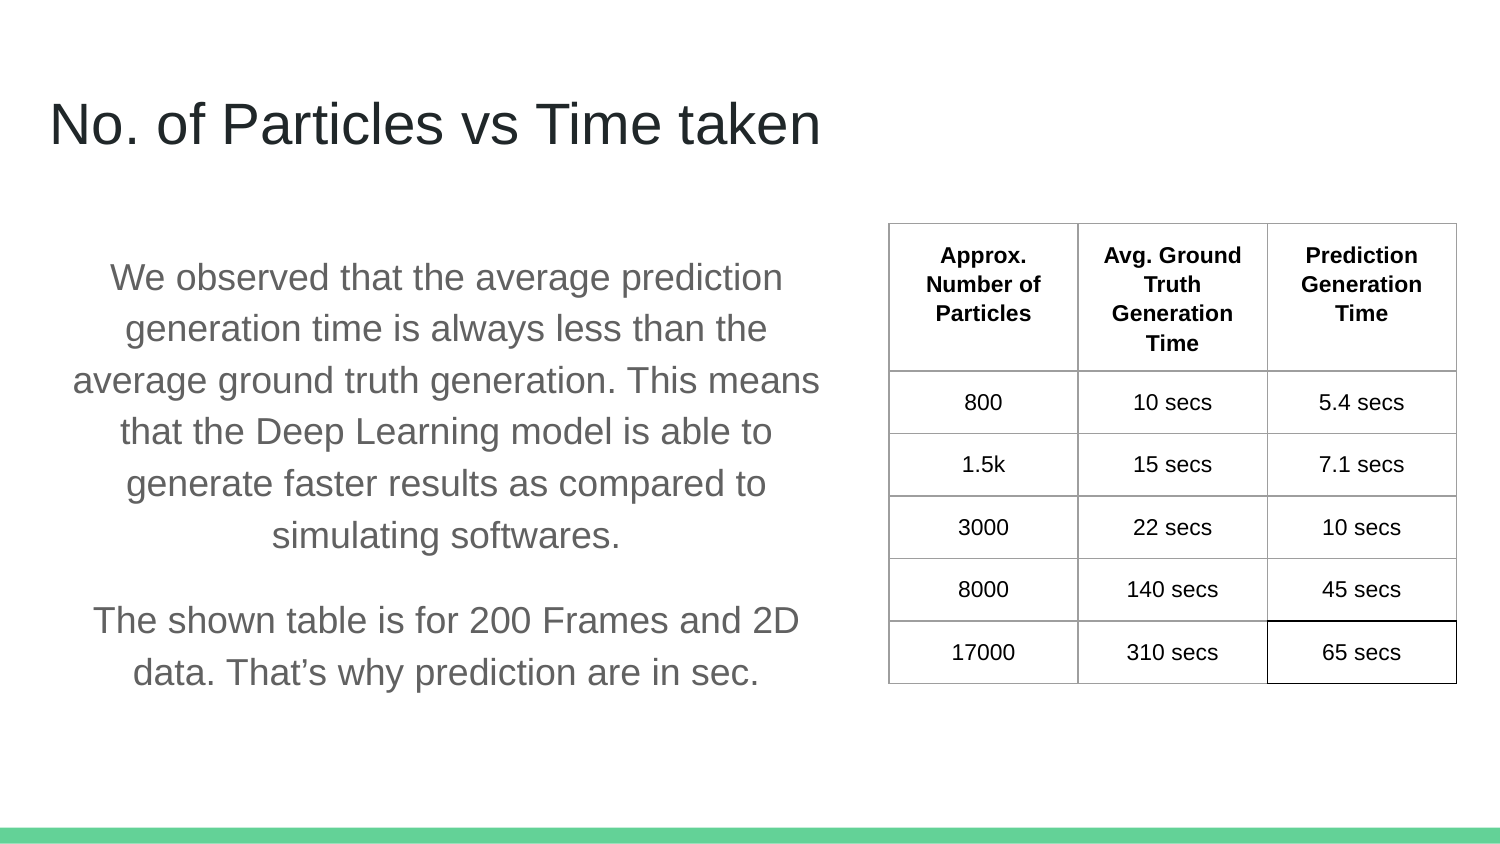

# No. of Particles vs Time taken
We observed that the average prediction generation time is always less than the average ground truth generation. This means that the Deep Learning model is able to generate faster results as compared to simulating softwares.
The shown table is for 200 Frames and 2D data. That’s why prediction are in sec.
| Approx. Number of Particles | Avg. Ground Truth Generation Time | Prediction Generation Time |
| --- | --- | --- |
| 800 | 10 secs | 5.4 secs |
| 1.5k | 15 secs | 7.1 secs |
| 3000 | 22 secs | 10 secs |
| 8000 | 140 secs | 45 secs |
| 17000 | 310 secs | 65 secs |